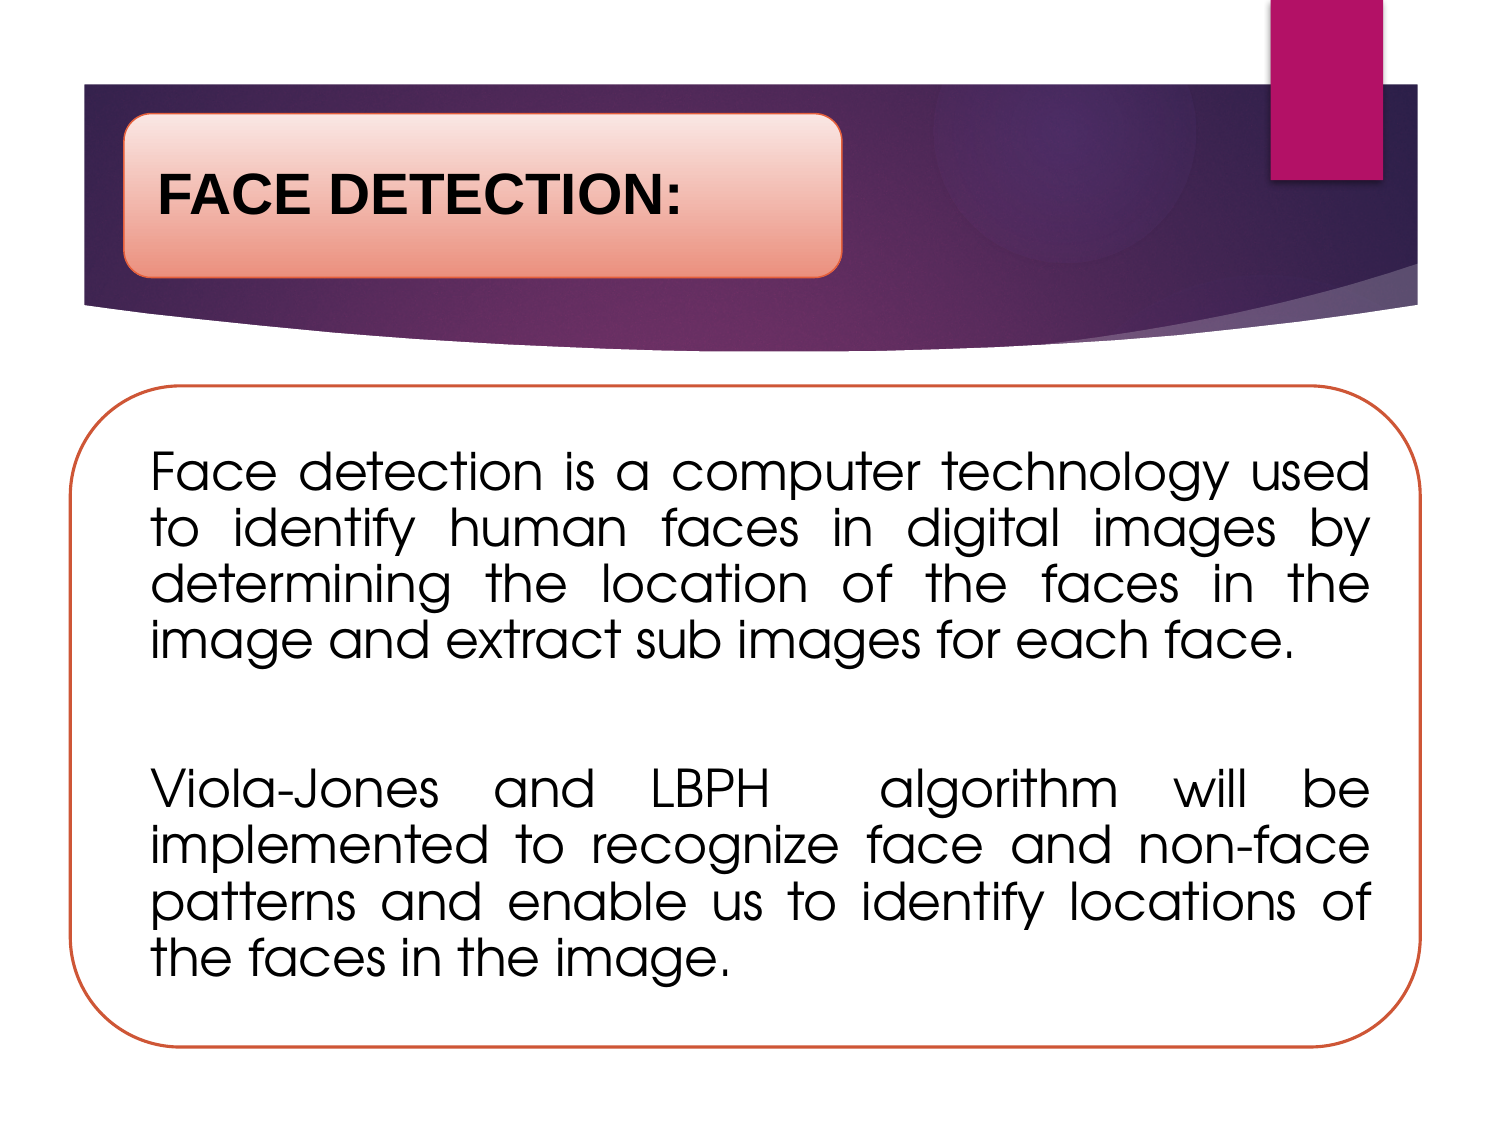

Face Detection:
Face detection is a computer technology used to identify human faces in digital images by determining the location of the faces in the image and extract sub images for each face.

Viola-Jones and LBPH  algorithm will be implemented to recognize face and non-face patterns and enable us to identify locations of the faces in the image.